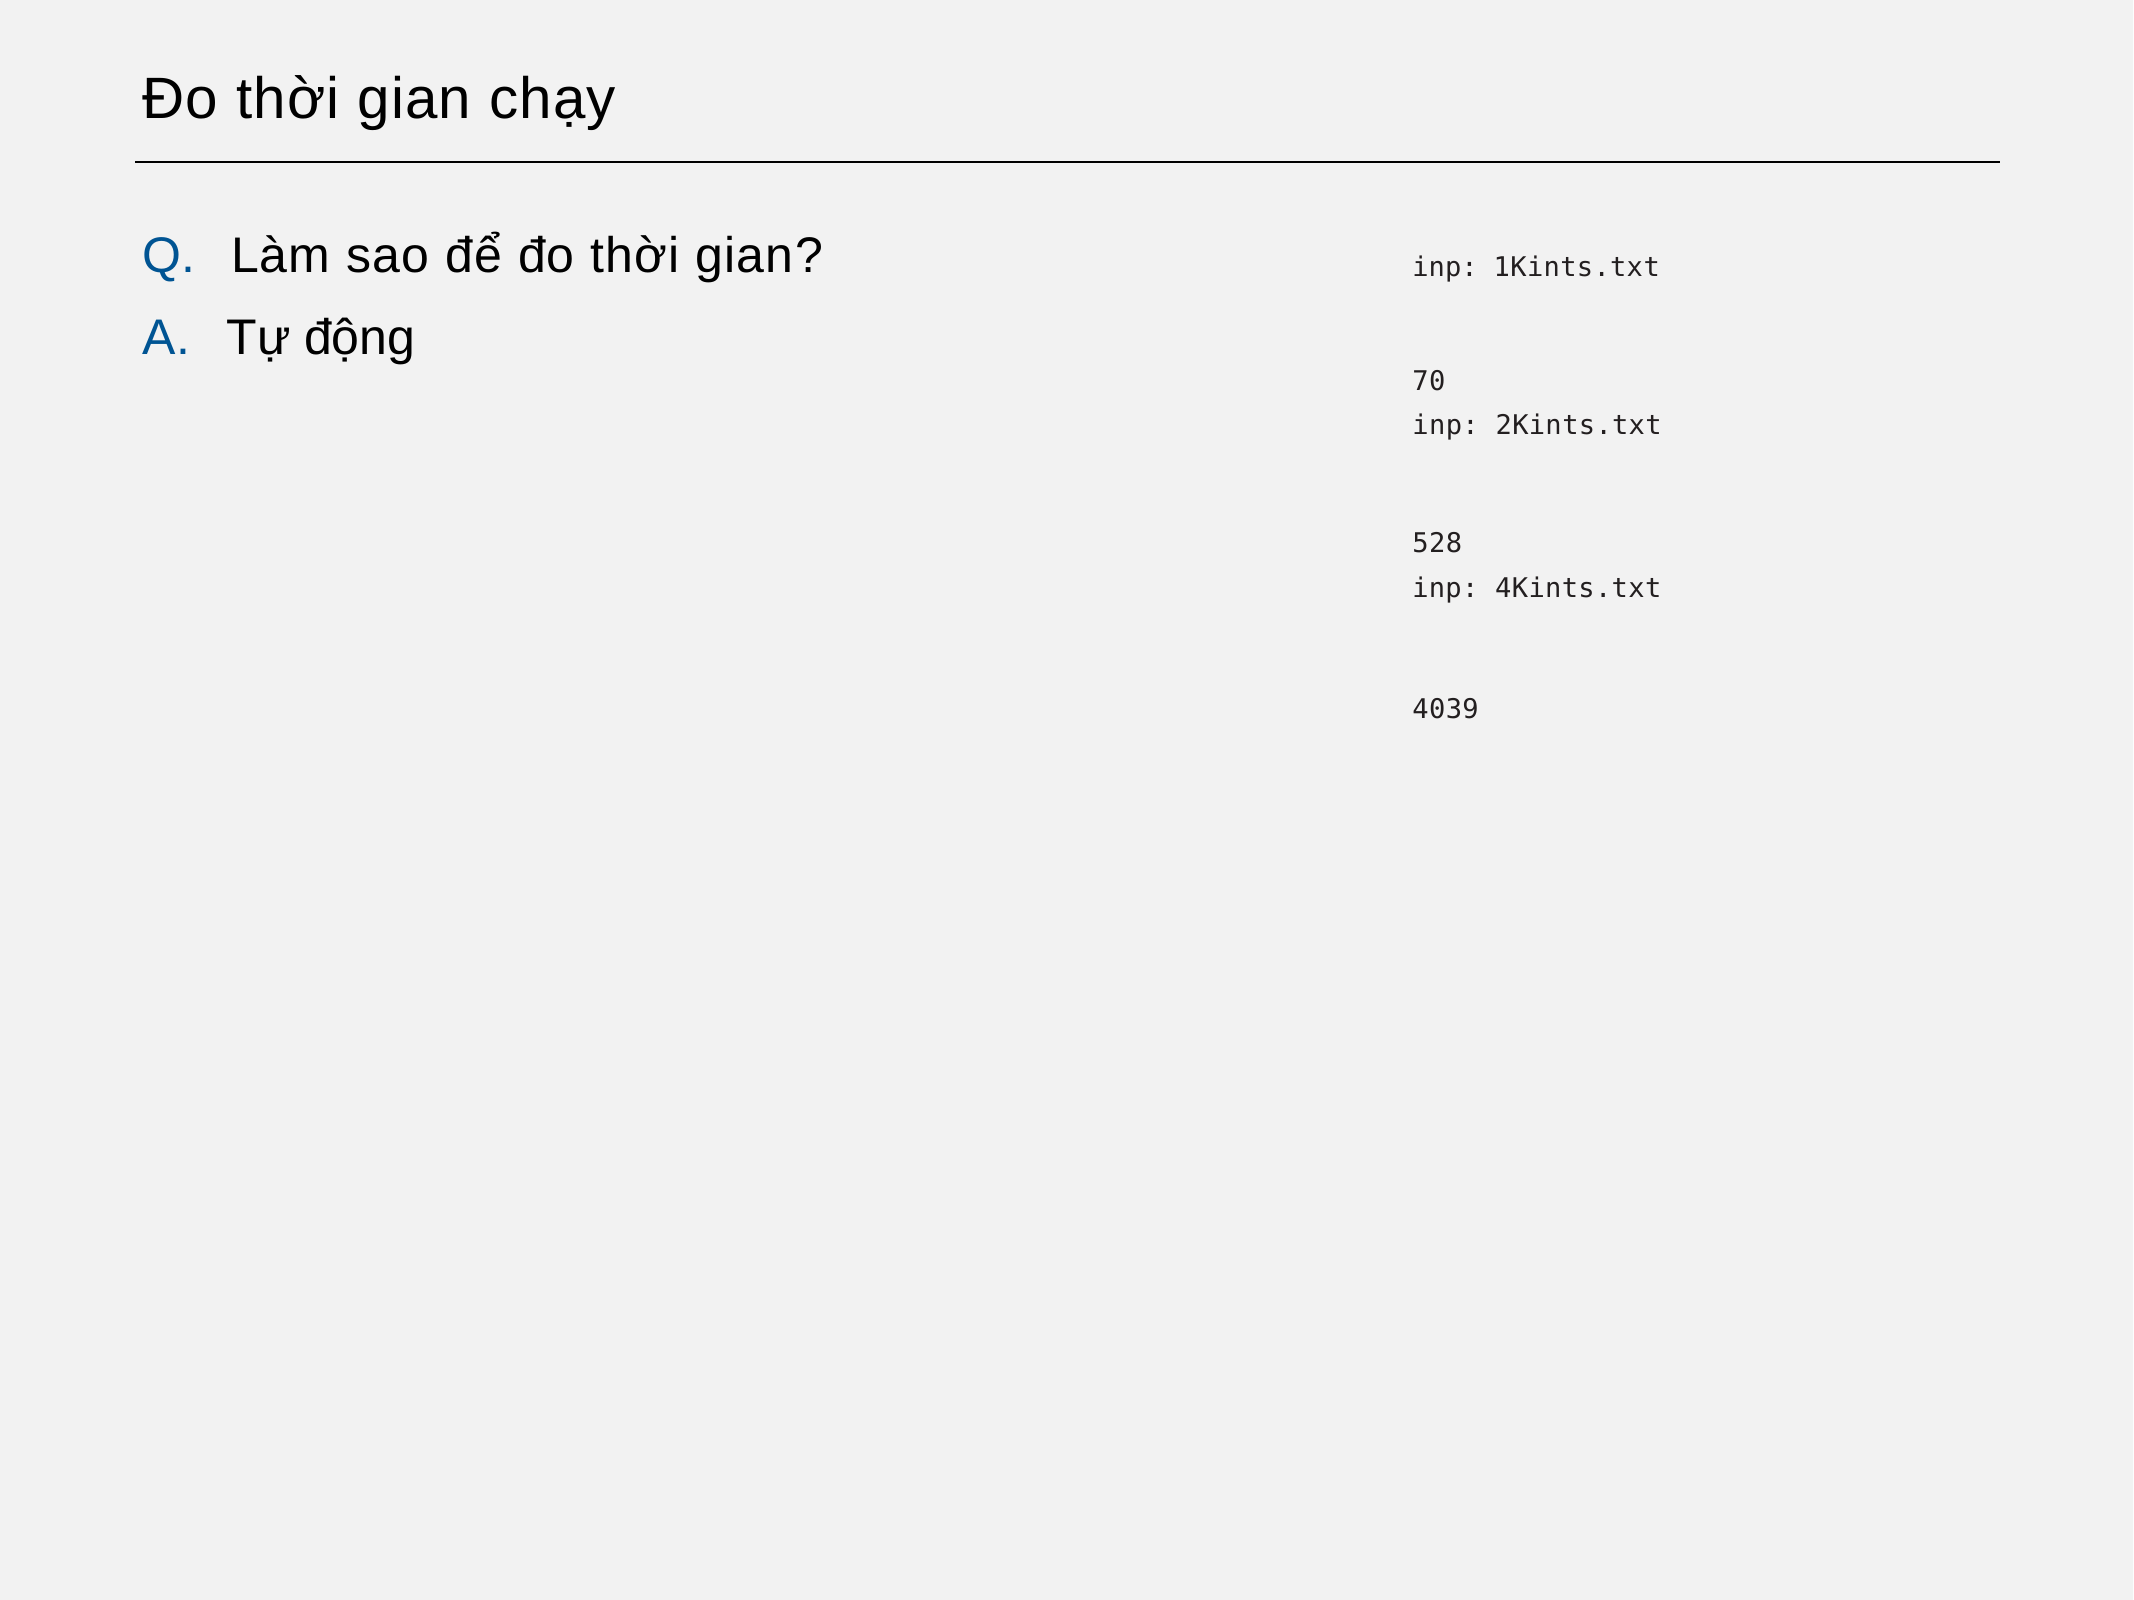

# Đo thời gian chạy
Q.	Làm sao để đo thời gian?
A.	Tự động
inp: 1Kints.txt
70
inp: 2Kints.txt

528
inp: 4Kints.txt

4039
14